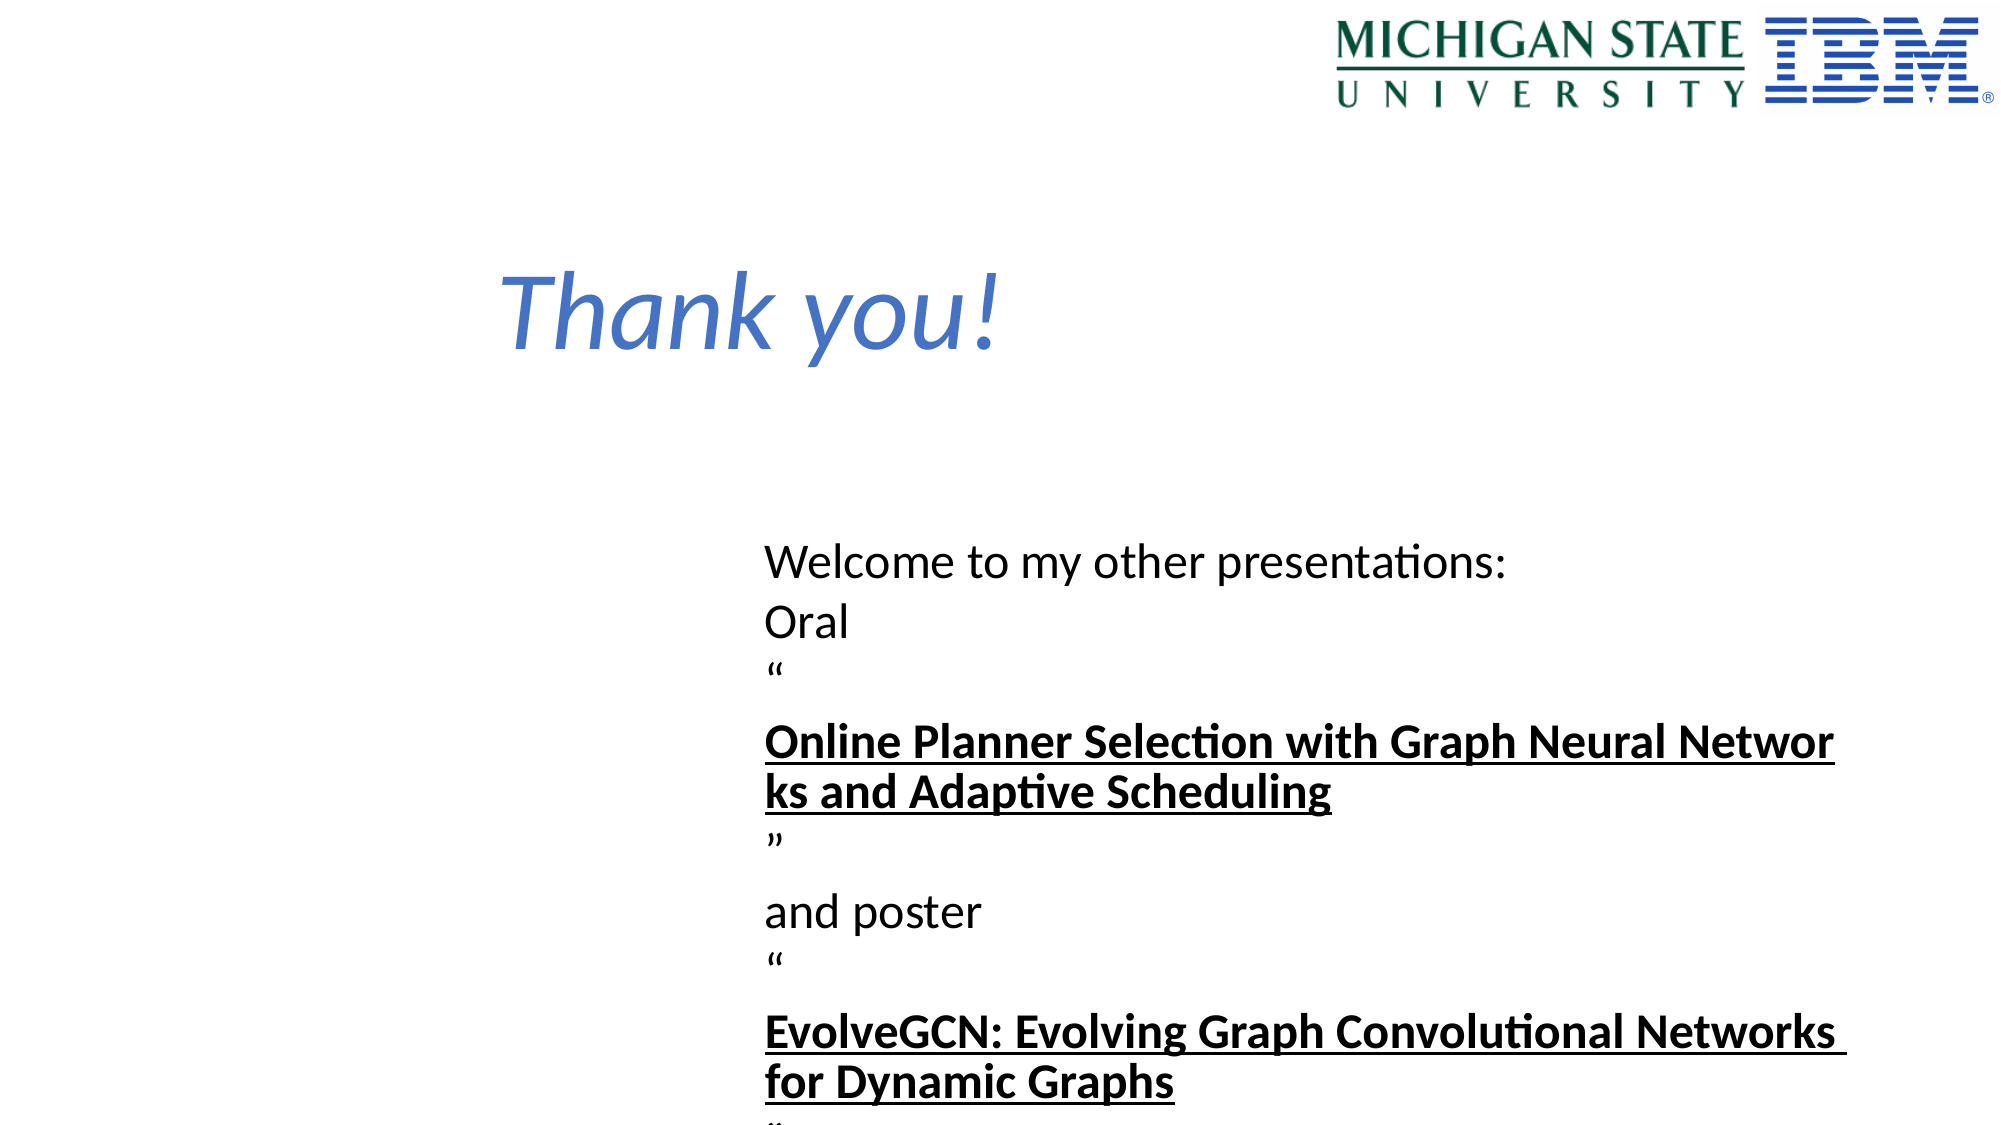

Thank you!
Welcome to my other presentations:
Oral
“Online Planner Selection with Graph Neural Networks and Adaptive Scheduling”
and poster
“EvolveGCN: Evolving Graph Convolutional Networks for Dynamic Graphs”
Both on Feb 10th.